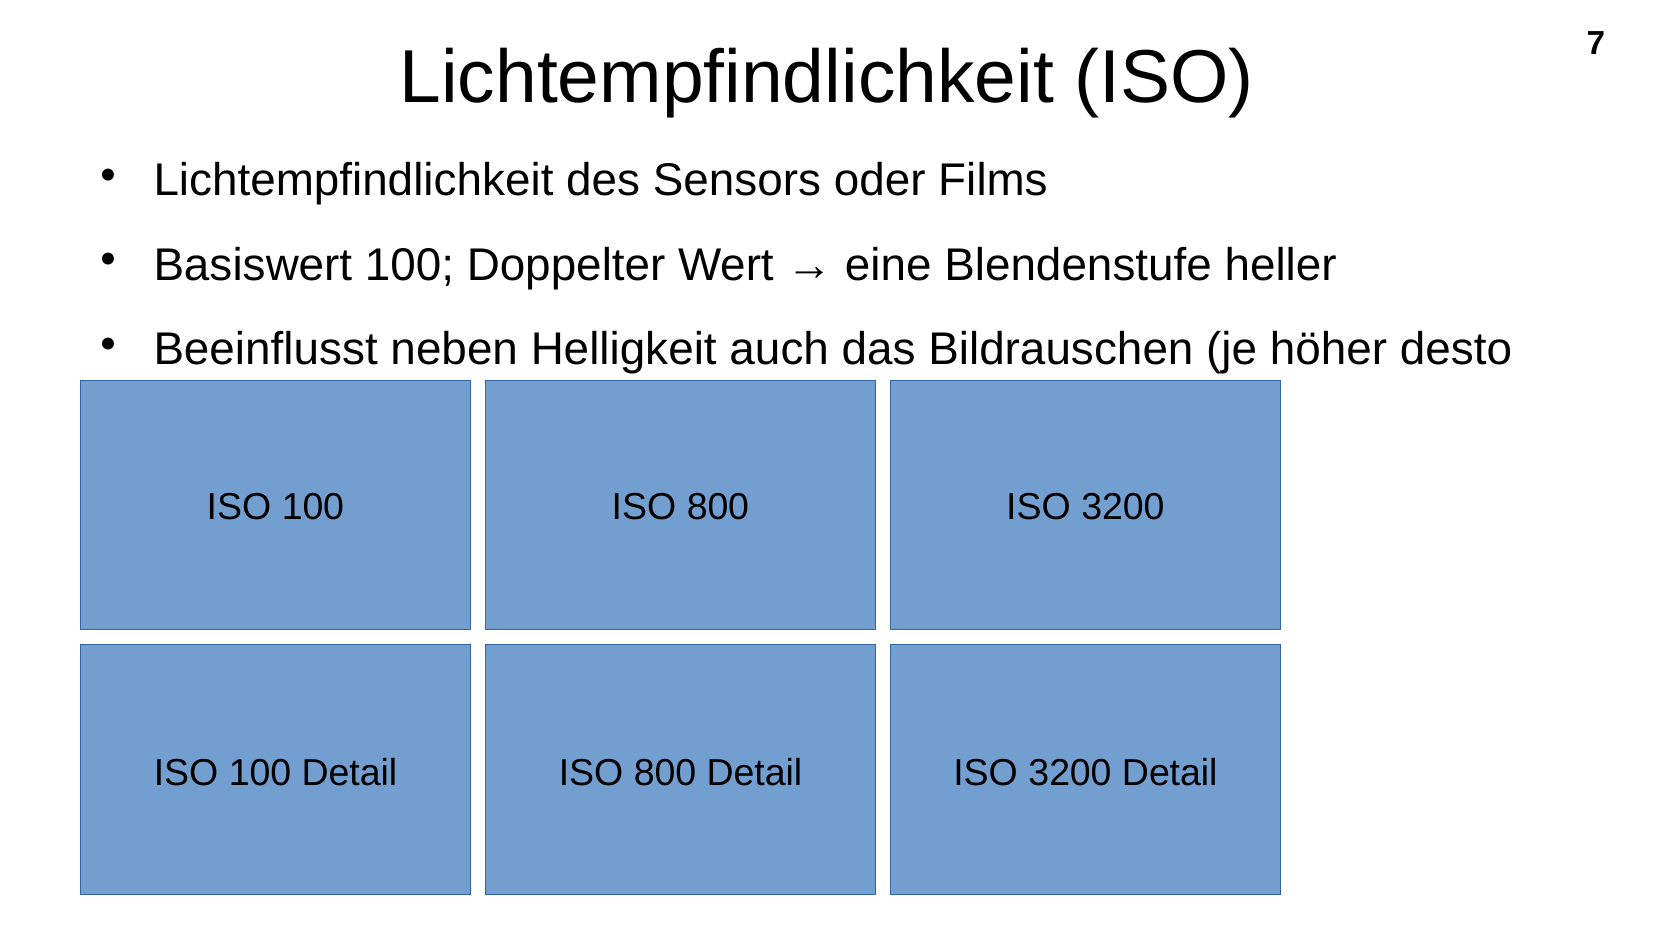

Lichtempfindlichkeit (ISO)
Lichtempfindlichkeit des Sensors oder Films
Basiswert 100; Doppelter Wert → eine Blendenstufe heller
Beeinflusst neben Helligkeit auch das Bildrauschen (je höher desto mehr)
ISO 100
ISO 800
ISO 3200
ISO 100 Detail
ISO 800 Detail
ISO 3200 Detail